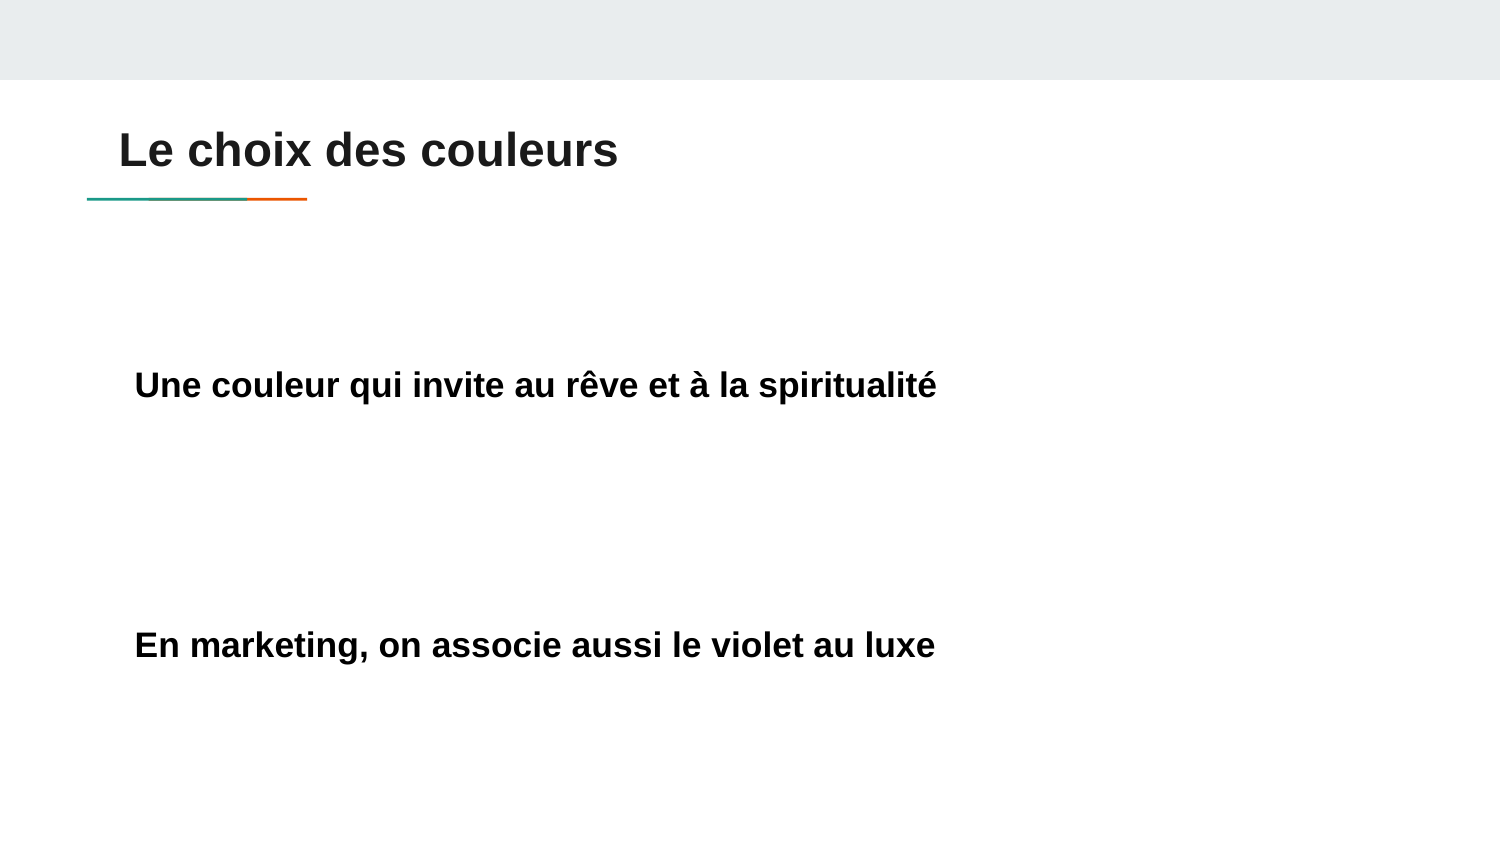

# Le choix des couleurs
Une couleur qui invite au rêve et à la spiritualité

En marketing, on associe aussi le violet au luxe